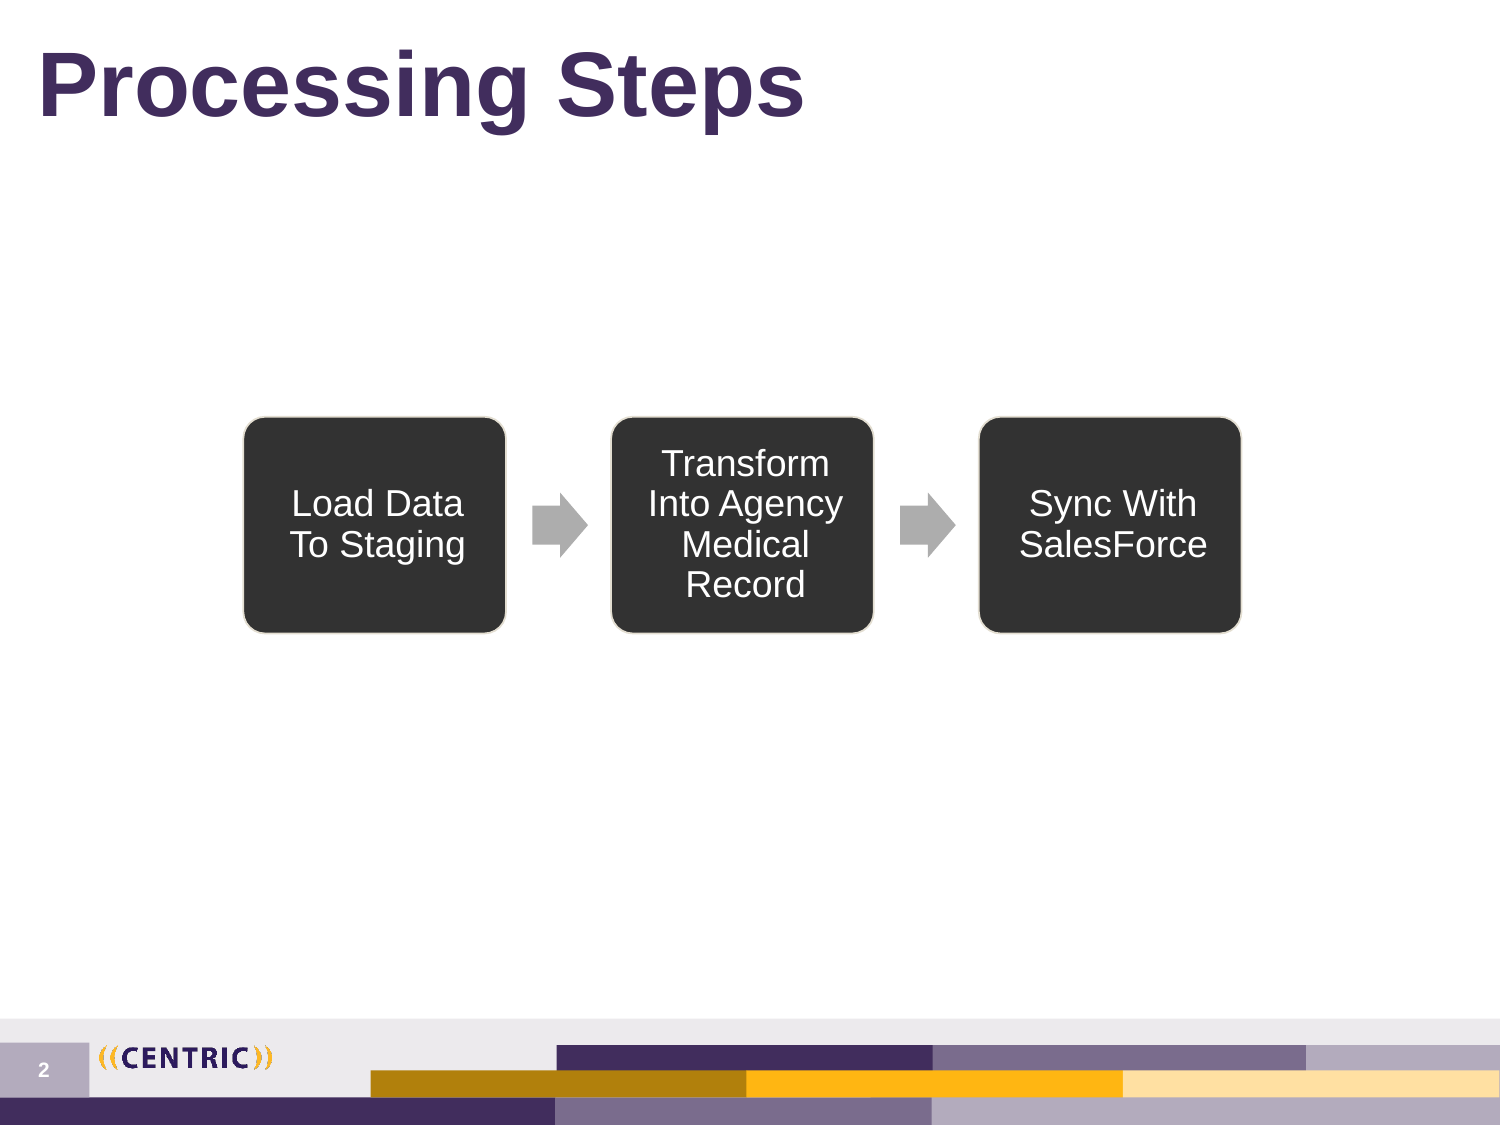

# Processing Steps
Load Data To Staging

Transform Into Agency Medical Record

Sync With SalesForce
2